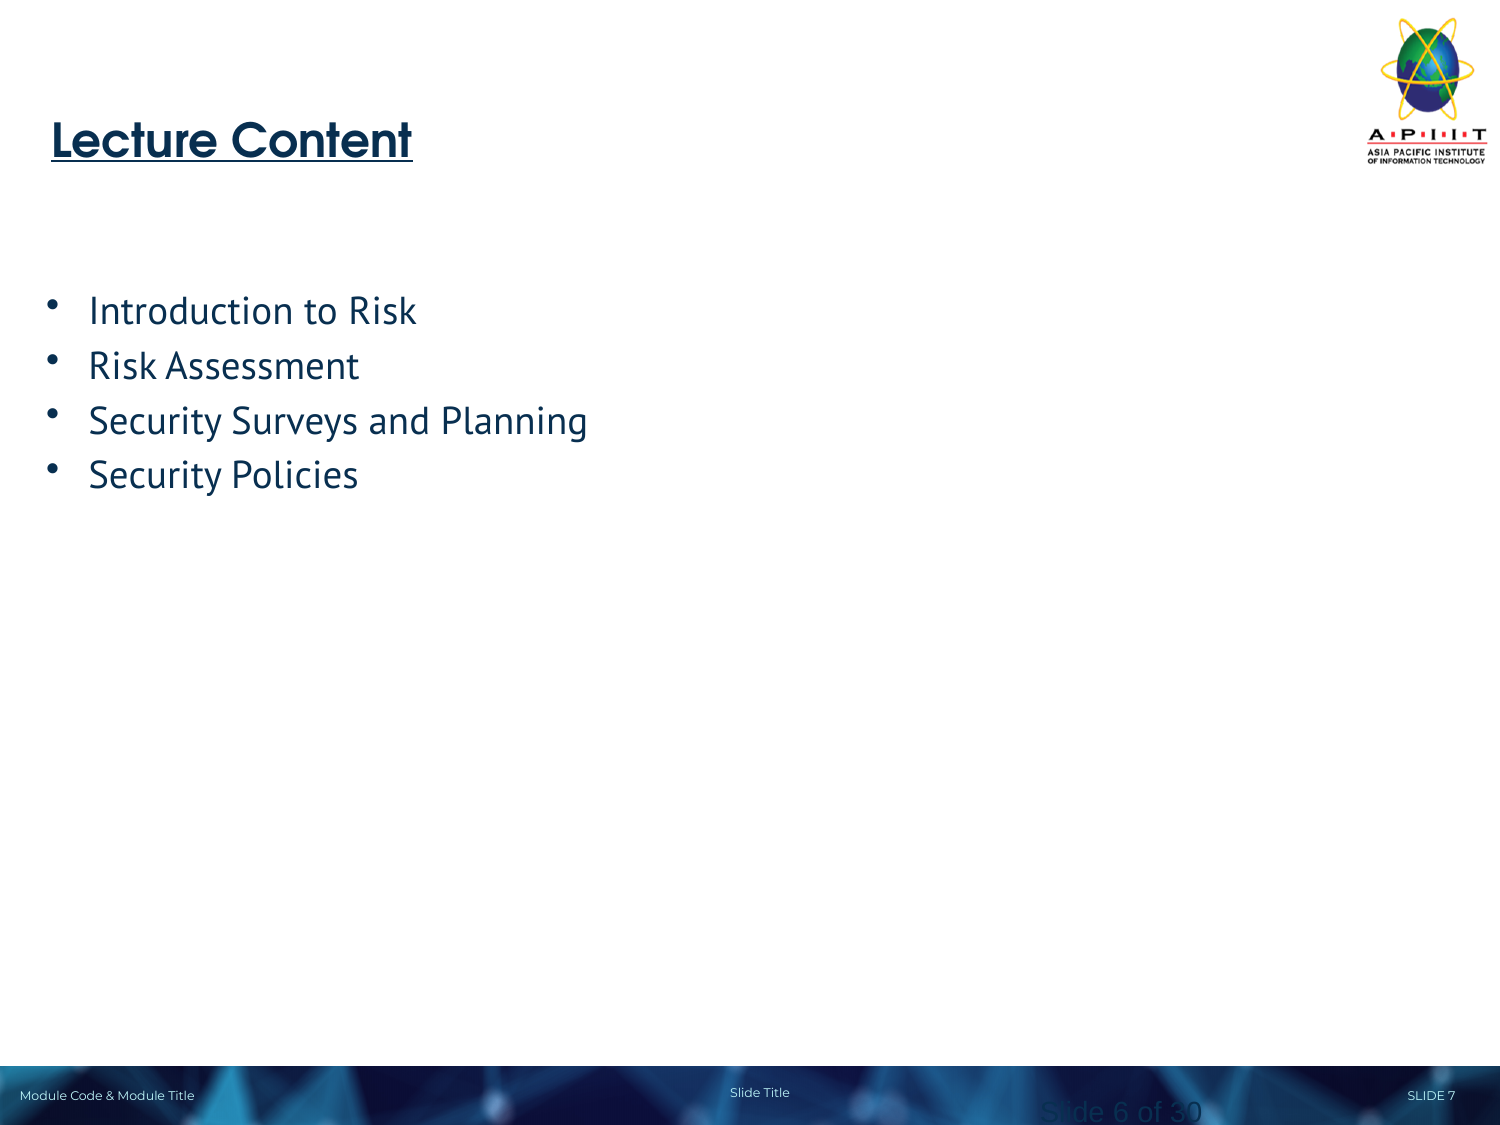

# Lecture Content
Introduction to Risk
Risk Assessment
Security Surveys and Planning
Security Policies

Slide 6 of 30